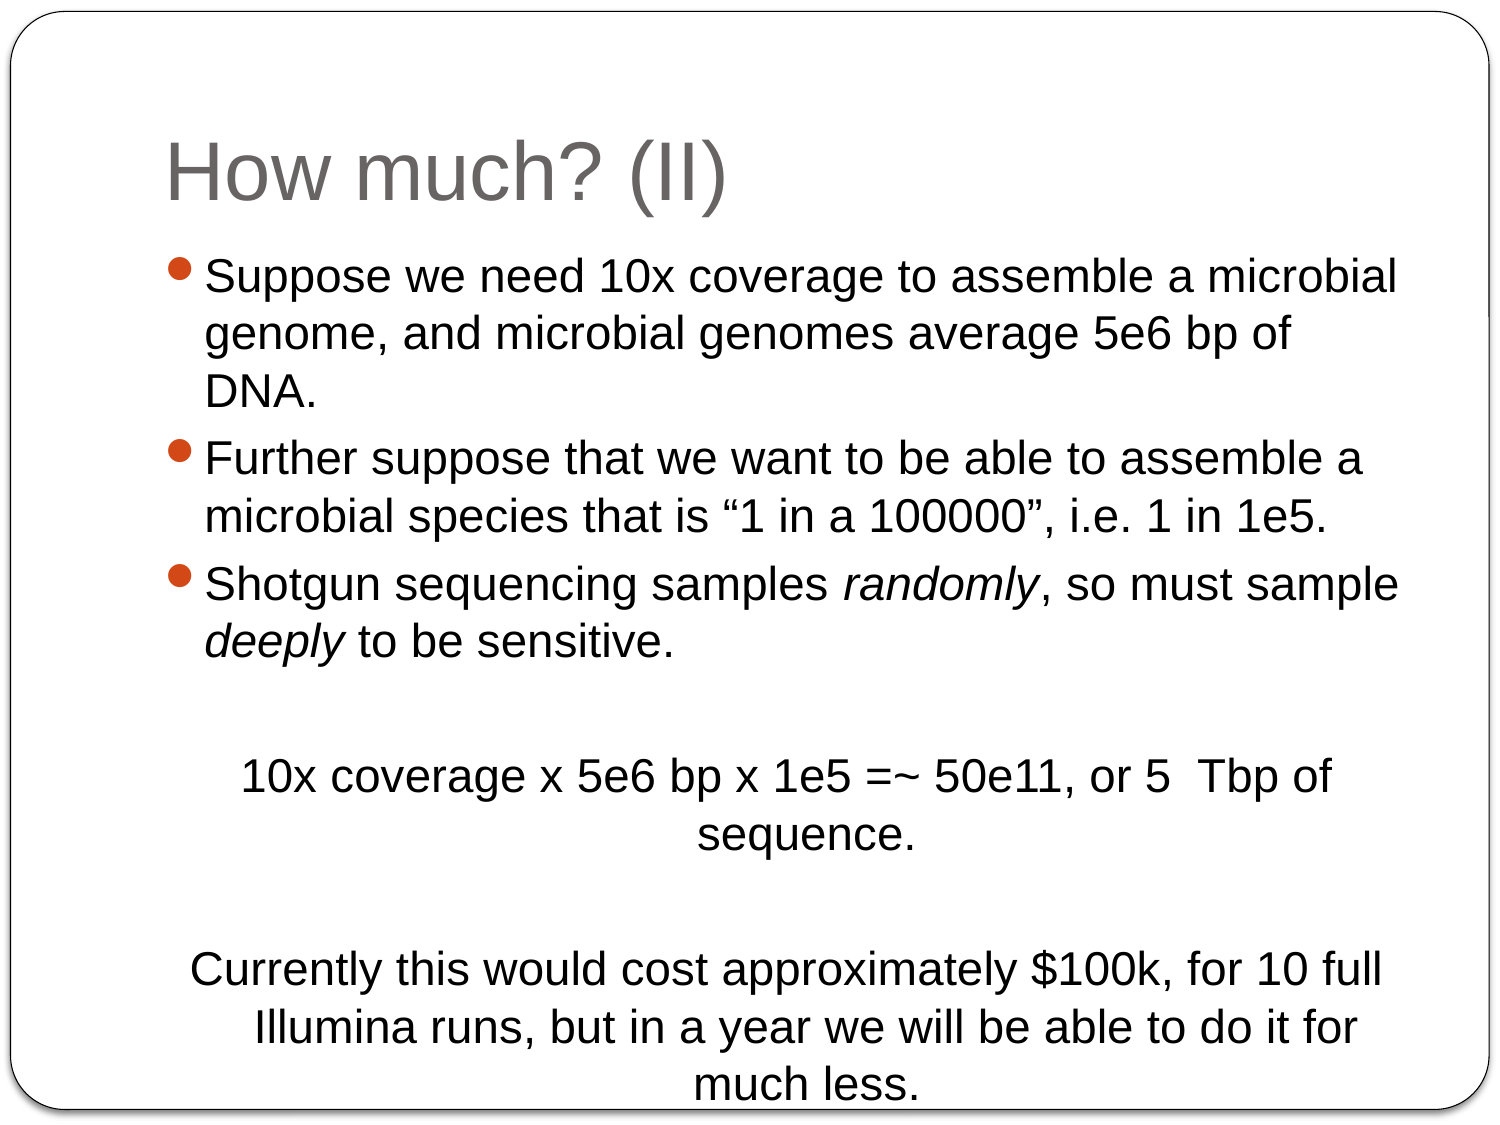

# How much? (II)
Suppose we need 10x coverage to assemble a microbial genome, and microbial genomes average 5e6 bp of DNA.
Further suppose that we want to be able to assemble a microbial species that is “1 in a 100000”, i.e. 1 in 1e5.
Shotgun sequencing samples randomly, so must sample deeply to be sensitive.

10x coverage x 5e6 bp x 1e5 =~ 50e11, or 5  Tbp of sequence.

Currently this would cost approximately $100k, for 10 full Illumina runs, but in a year we will be able to do it for much less.